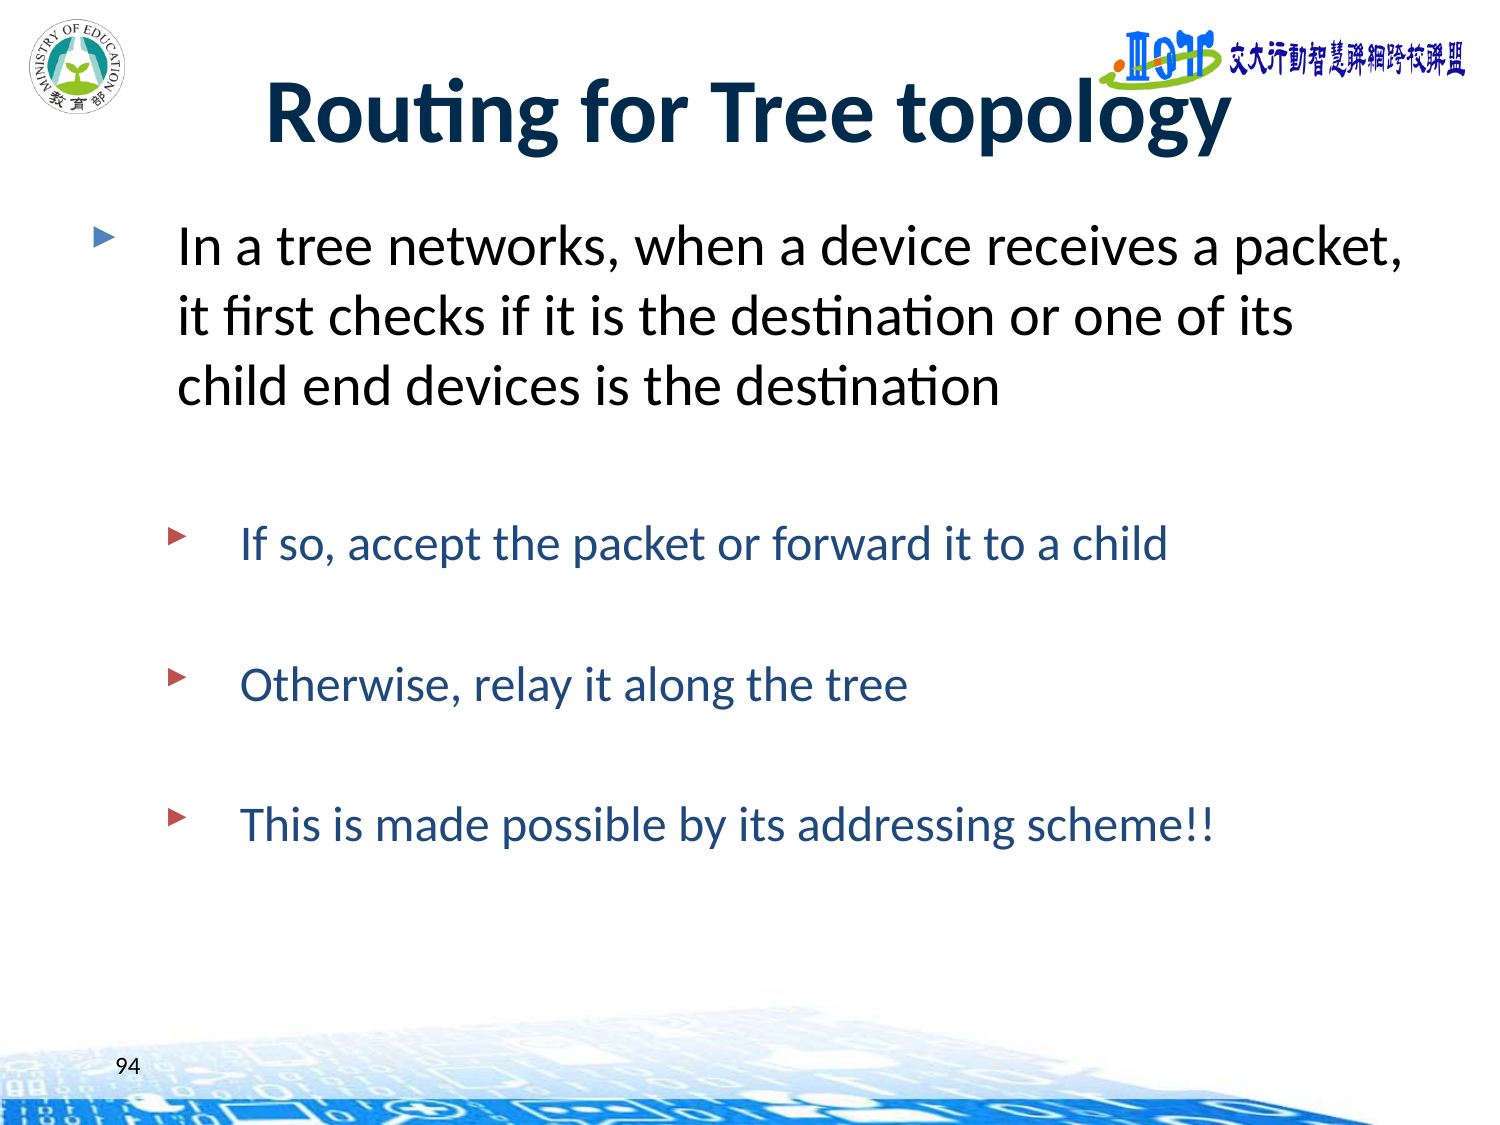

# Routing for Tree topology
In a tree networks, when a device receives a packet, it first checks if it is the destination or one of its child end devices is the destination

If so, accept the packet or forward it to a child

Otherwise, relay it along the tree

This is made possible by its addressing scheme!!

94